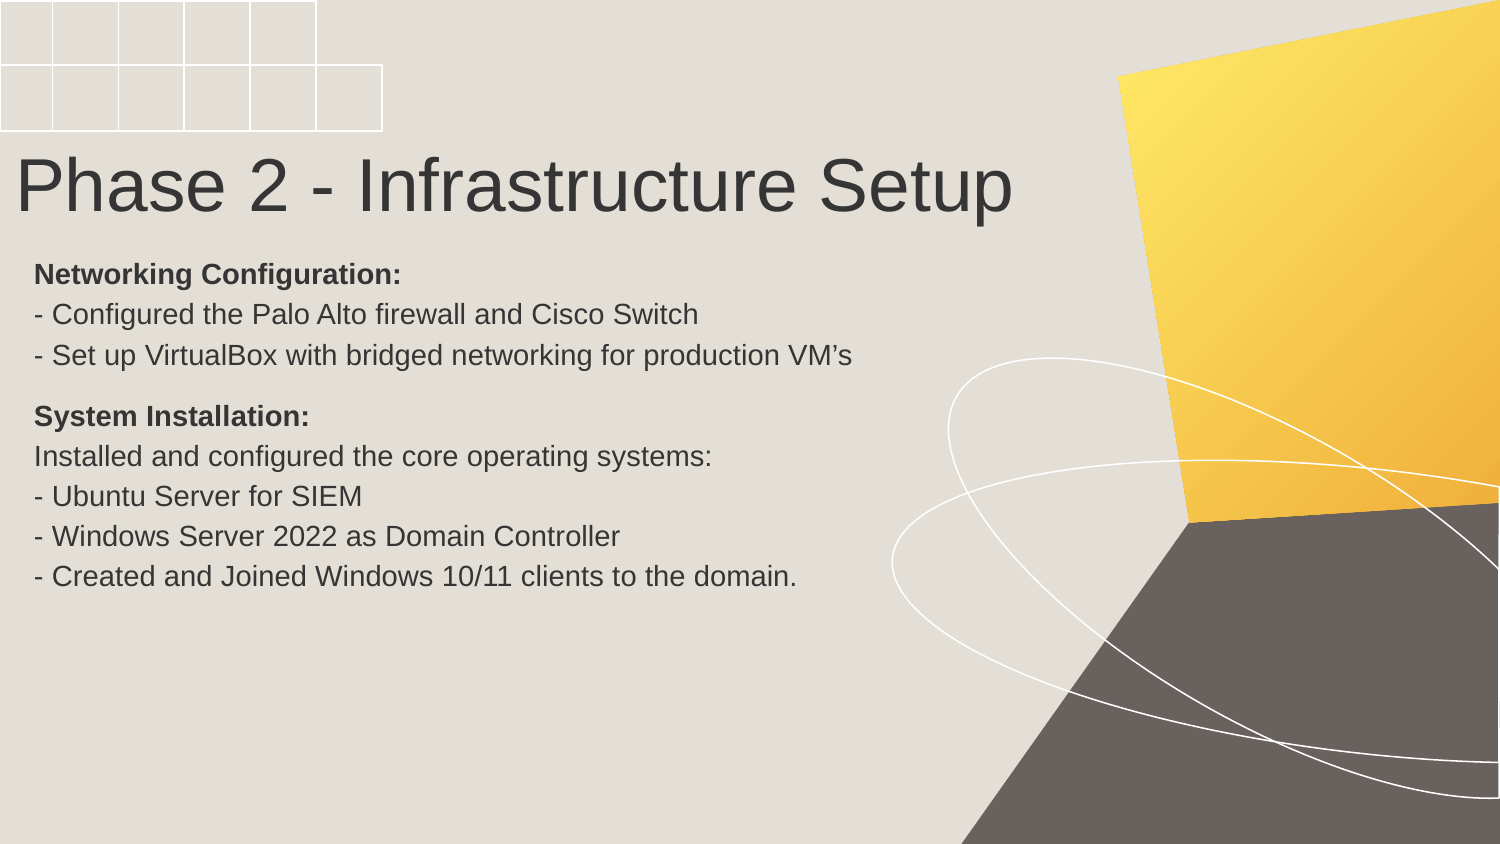

# Phase 2 - Infrastructure Setup
Networking Configuration:
- Configured the Palo Alto firewall and Cisco Switch
- Set up VirtualBox with bridged networking for production VM’s
System Installation:
Installed and configured the core operating systems:
- Ubuntu Server for SIEM
- Windows Server 2022 as Domain Controller
- Created and Joined Windows 10/11 clients to the domain.